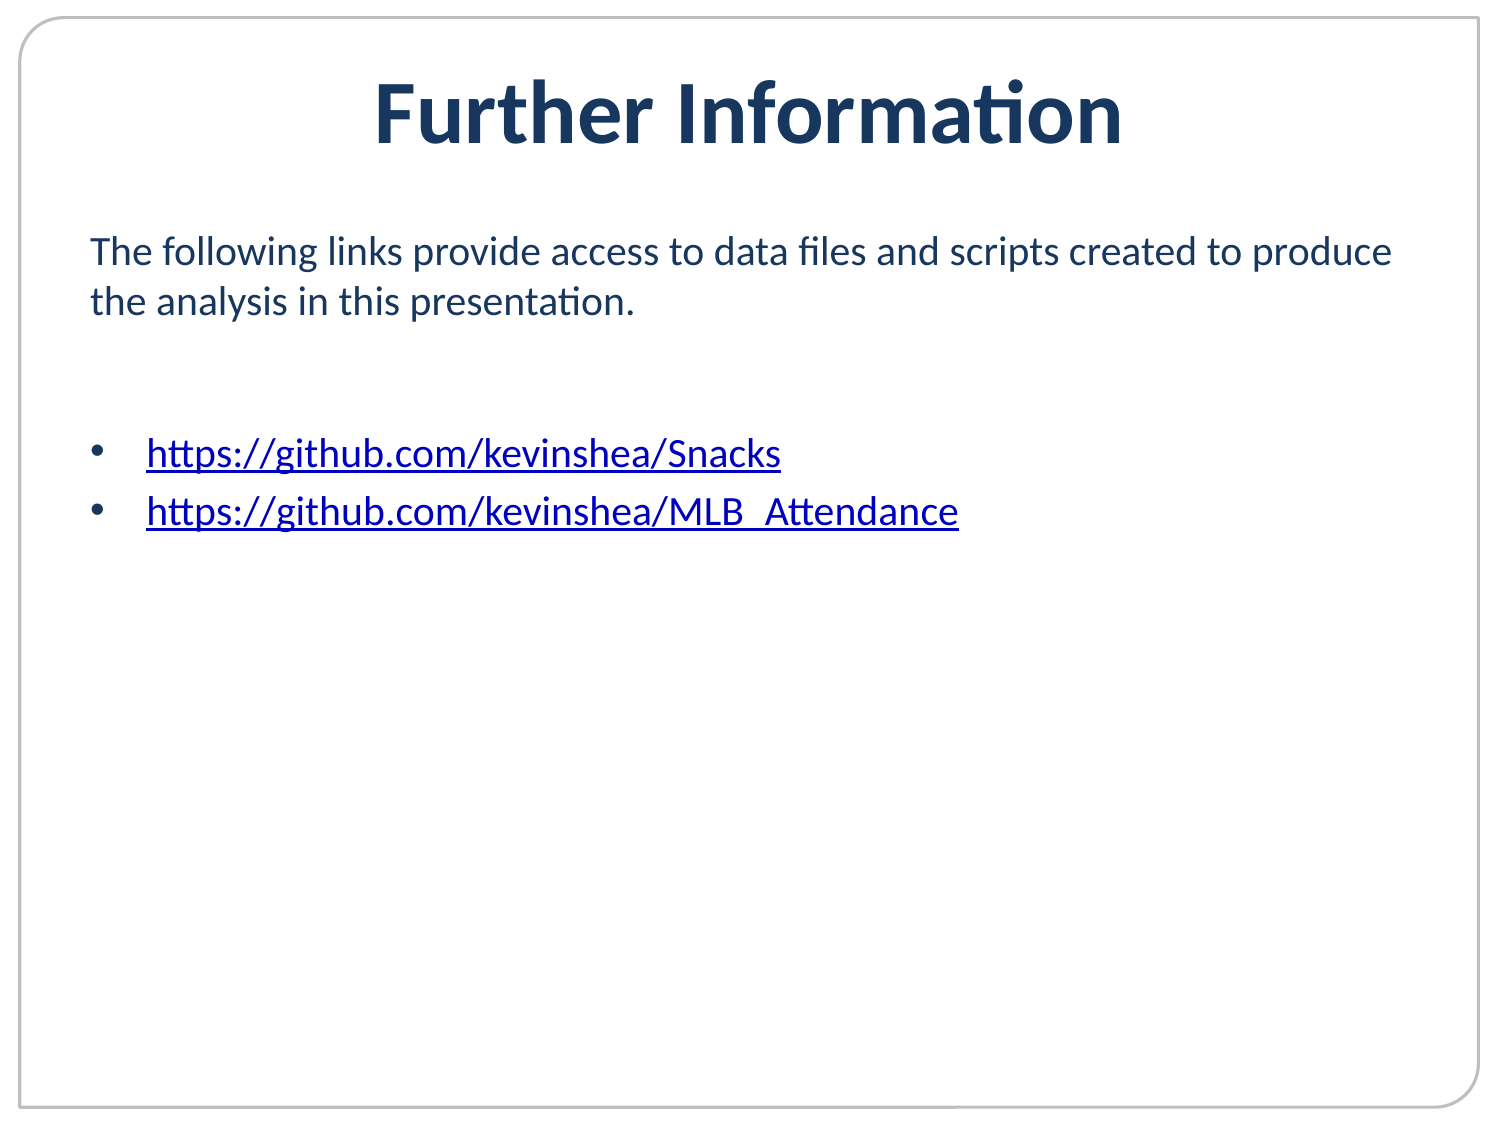

# Further Information
The following links provide access to data files and scripts created to produce the analysis in this presentation.

https://github.com/kevinshea/Snacks
https://github.com/kevinshea/MLB_Attendance